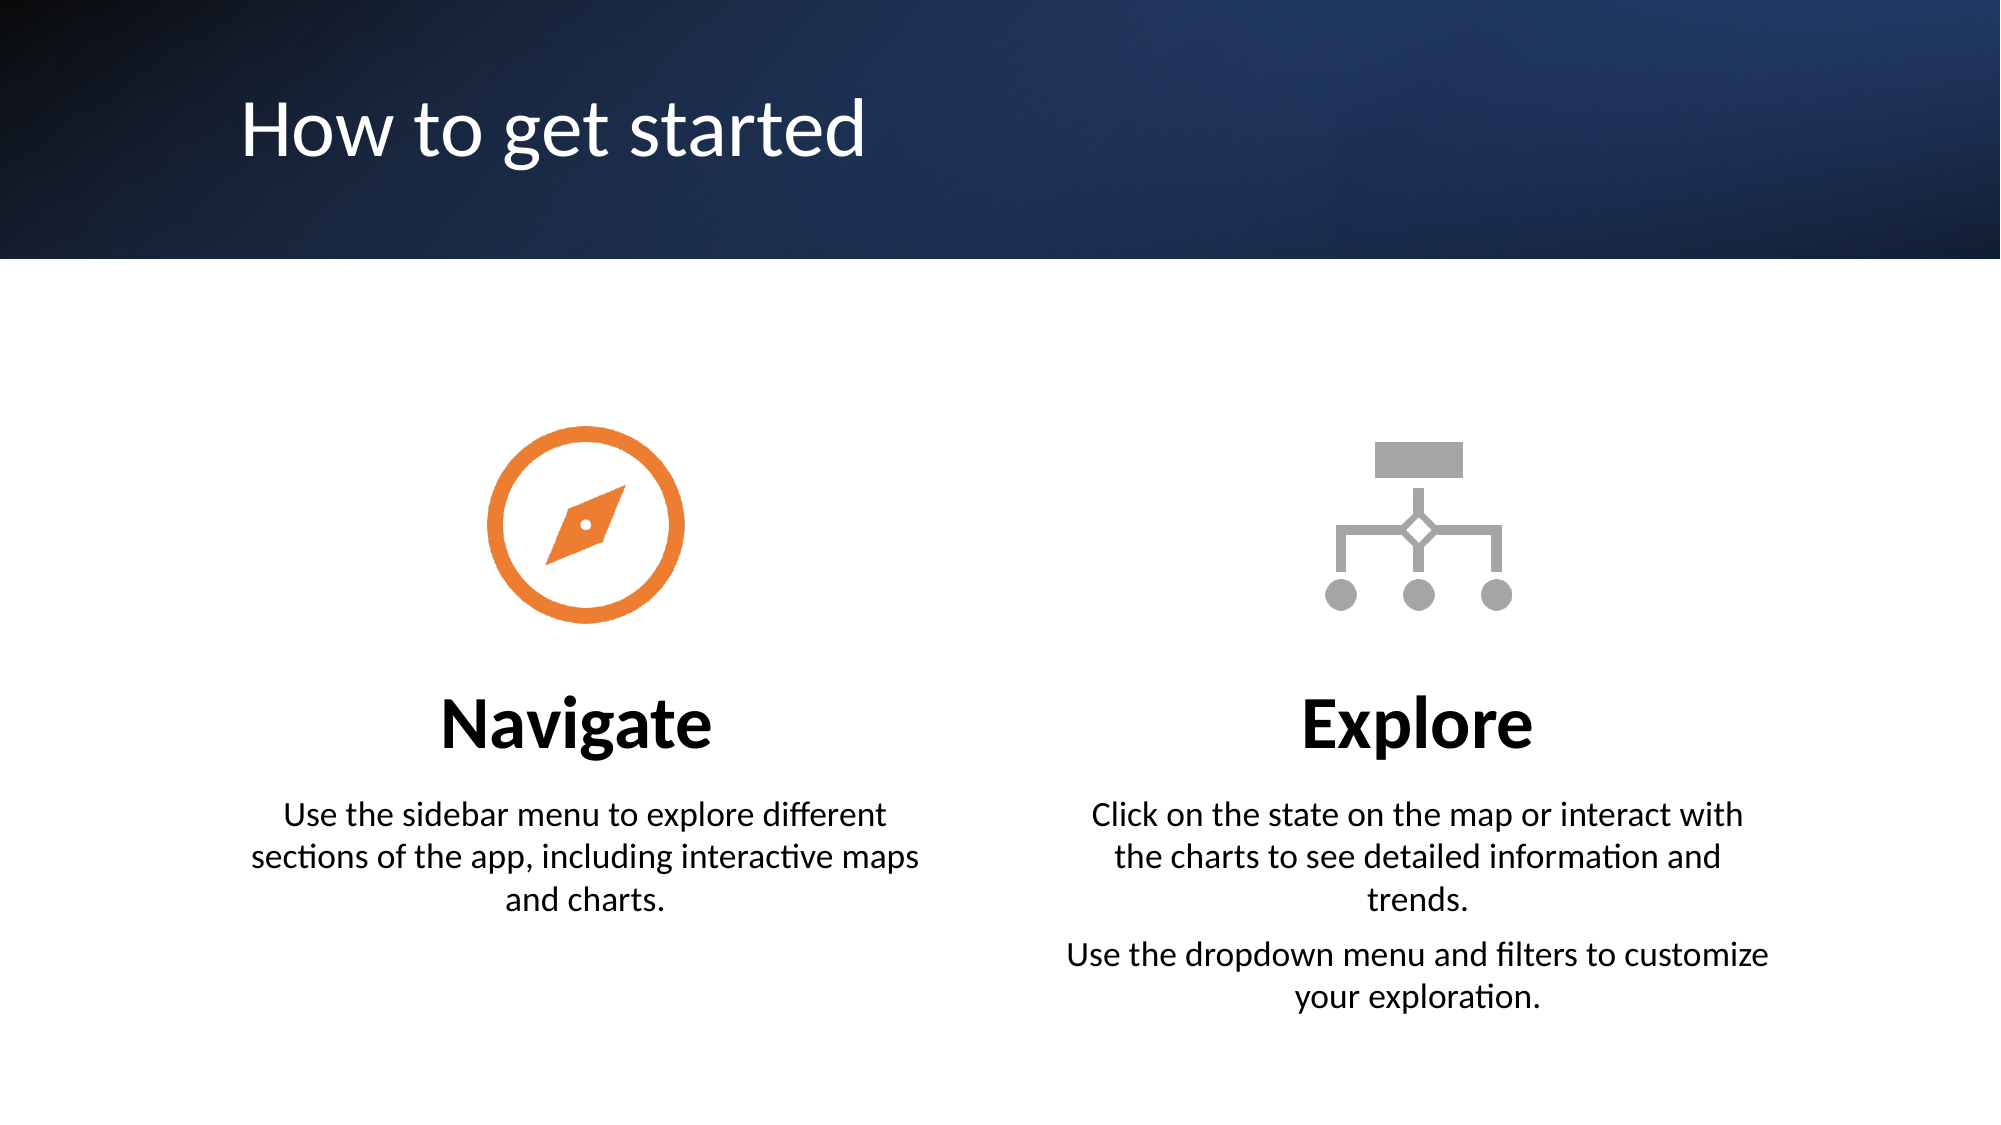

# How to get started
Navigate
Use the sidebar menu to explore different sections of the app, including interactive maps and charts.
Explore
Click on the state on the map or interact with the charts to see detailed information and trends.
Use the dropdown menu and filters to customize your exploration.